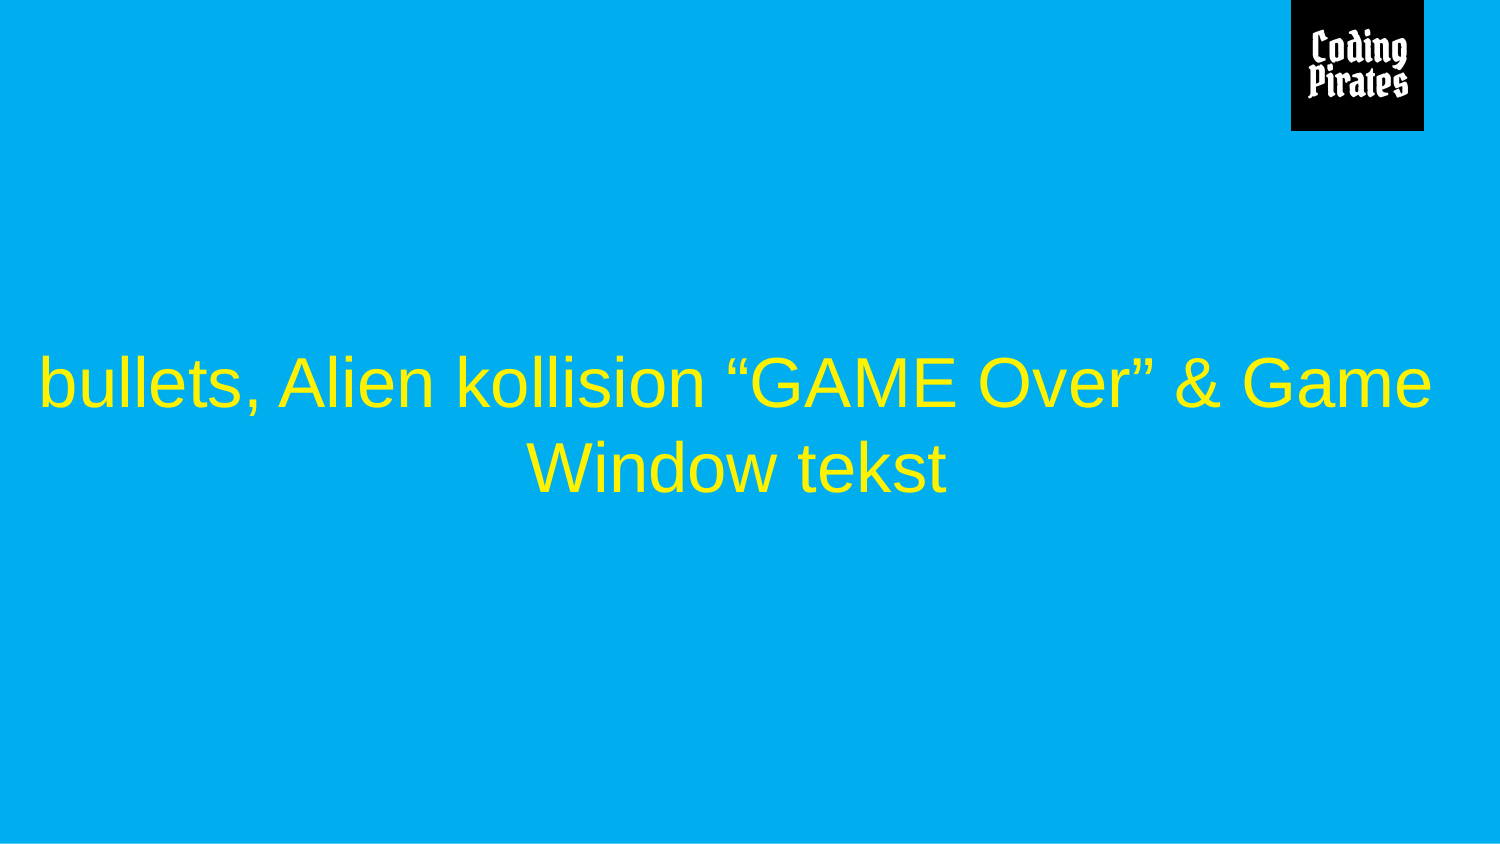

# bullets, Alien kollision “GAME Over” & Game Window tekst